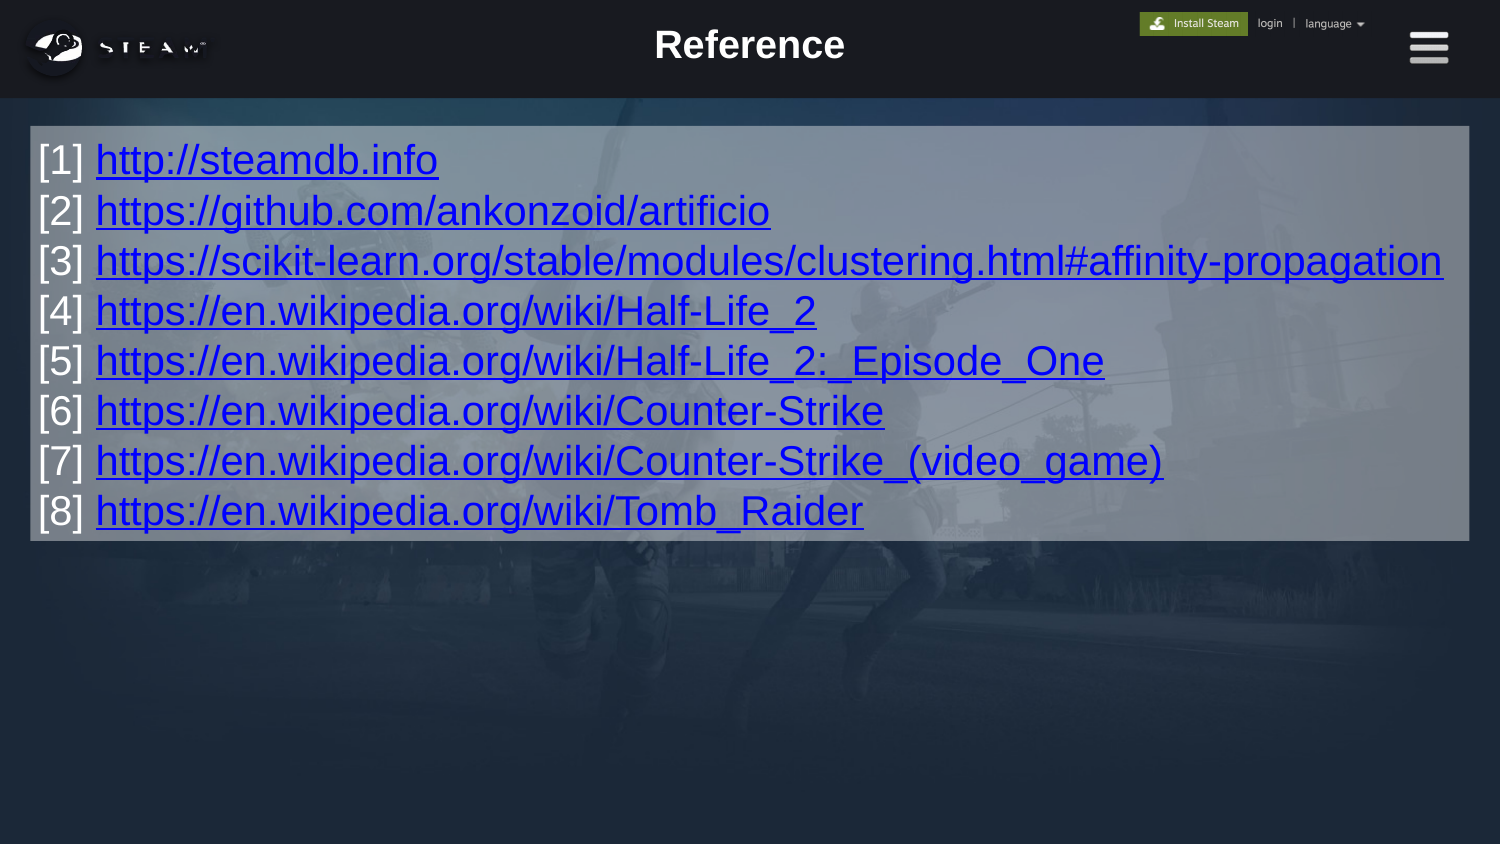

# Reference
[1] http://steamdb.info
[2] https://github.com/ankonzoid/artificio
[3] https://scikit-learn.org/stable/modules/clustering.html#affinity-propagation
[4] https://en.wikipedia.org/wiki/Half-Life_2
[5] https://en.wikipedia.org/wiki/Half-Life_2:_Episode_One
[6] https://en.wikipedia.org/wiki/Counter-Strike
[7] https://en.wikipedia.org/wiki/Counter-Strike_(video_game)
[8] https://en.wikipedia.org/wiki/Tomb_Raider
52